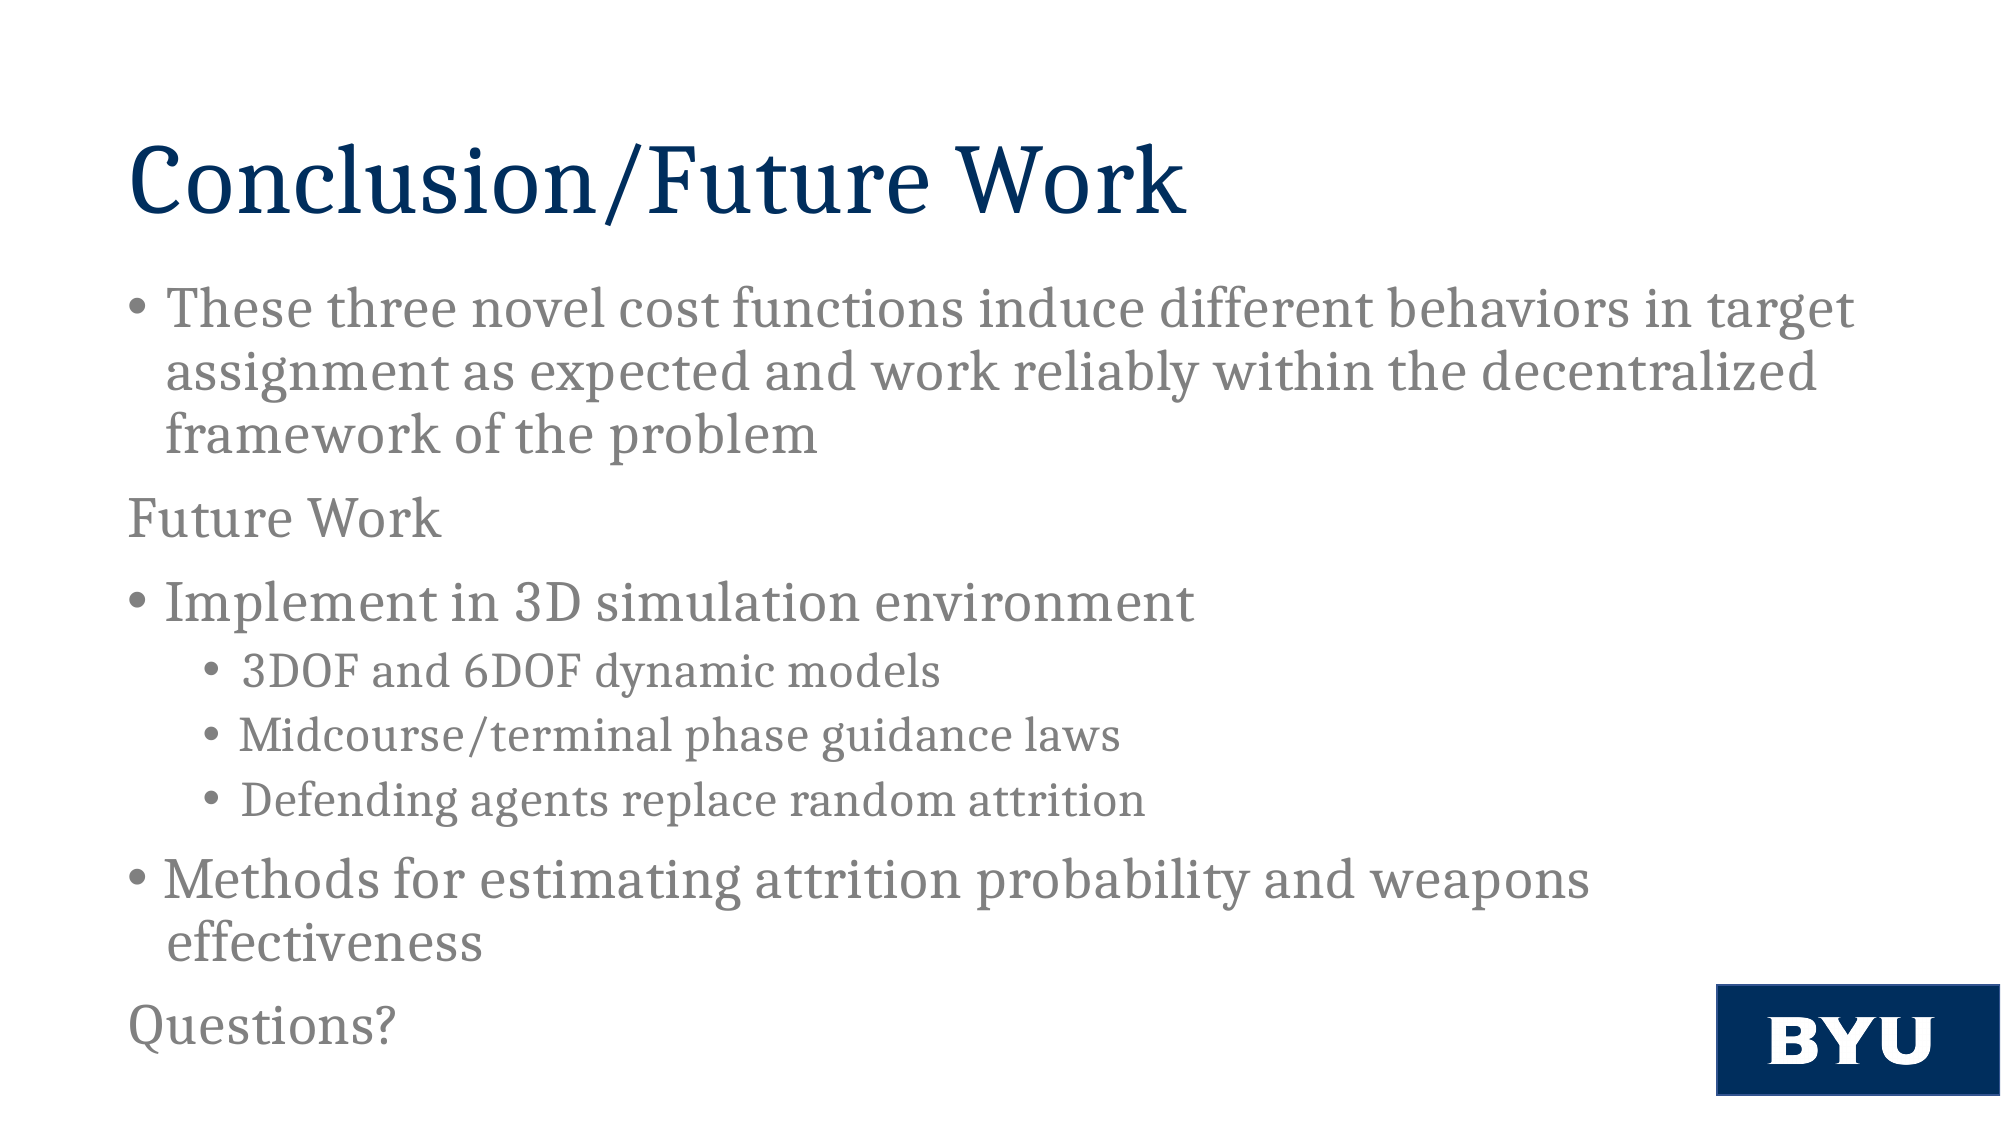

# Conclusion/Future Work
These three novel cost functions induce different behaviors in target assignment as expected and work reliably within the decentralized framework of the problem
Future Work
Implement in 3D simulation environment
3DOF and 6DOF dynamic models
Midcourse/terminal phase guidance laws
Defending agents replace random attrition
Methods for estimating attrition probability and weapons effectiveness
Questions?